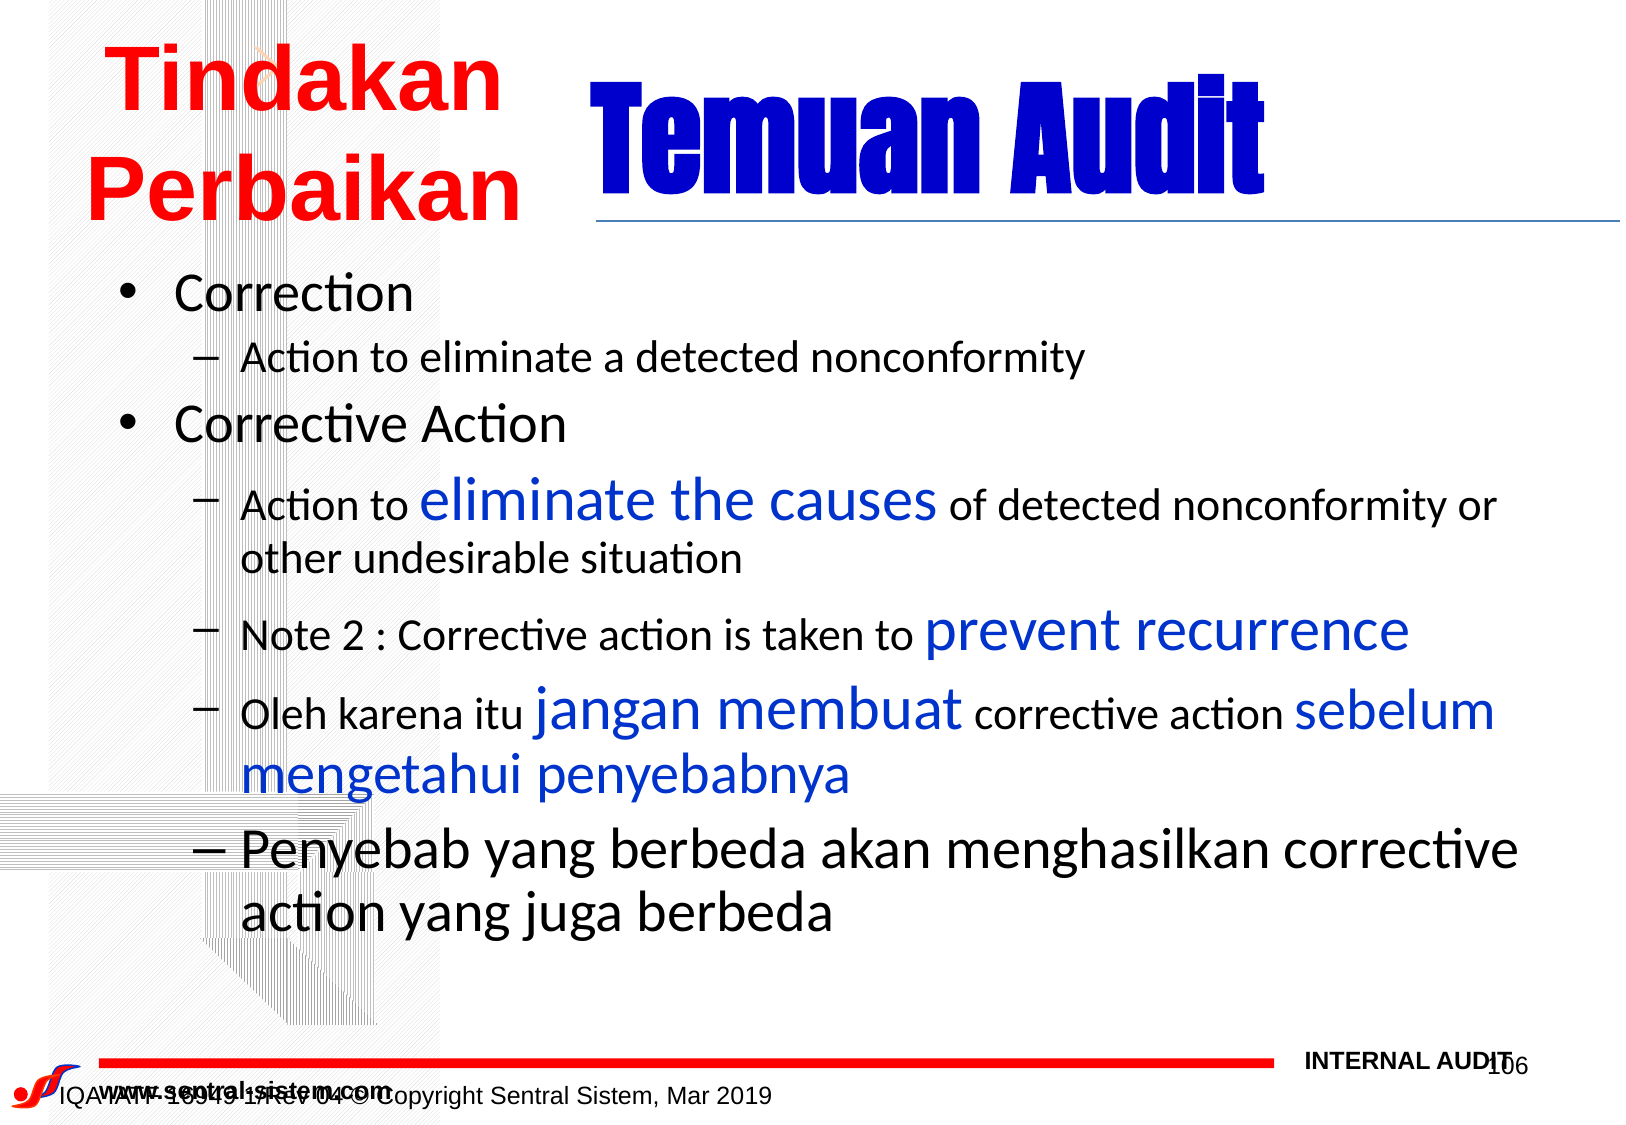

Tindakan Perbaikan

Temuan Audit
Correction
Action to eliminate a detected nonconformity
Corrective Action
Action to eliminate the causes of detected nonconformity or other undesirable situation
Note 2 : Corrective action is taken to prevent recurrence
Oleh karena itu jangan membuat corrective action sebelum mengetahui penyebabnya
Penyebab yang berbeda akan menghasilkan corrective action yang juga berbeda

INTERNAL AUDIT
106

www.sentral-sistem.com
IQA IATF 16949 1/Rev 04 © Copyright Sentral Sistem, Mar 2019